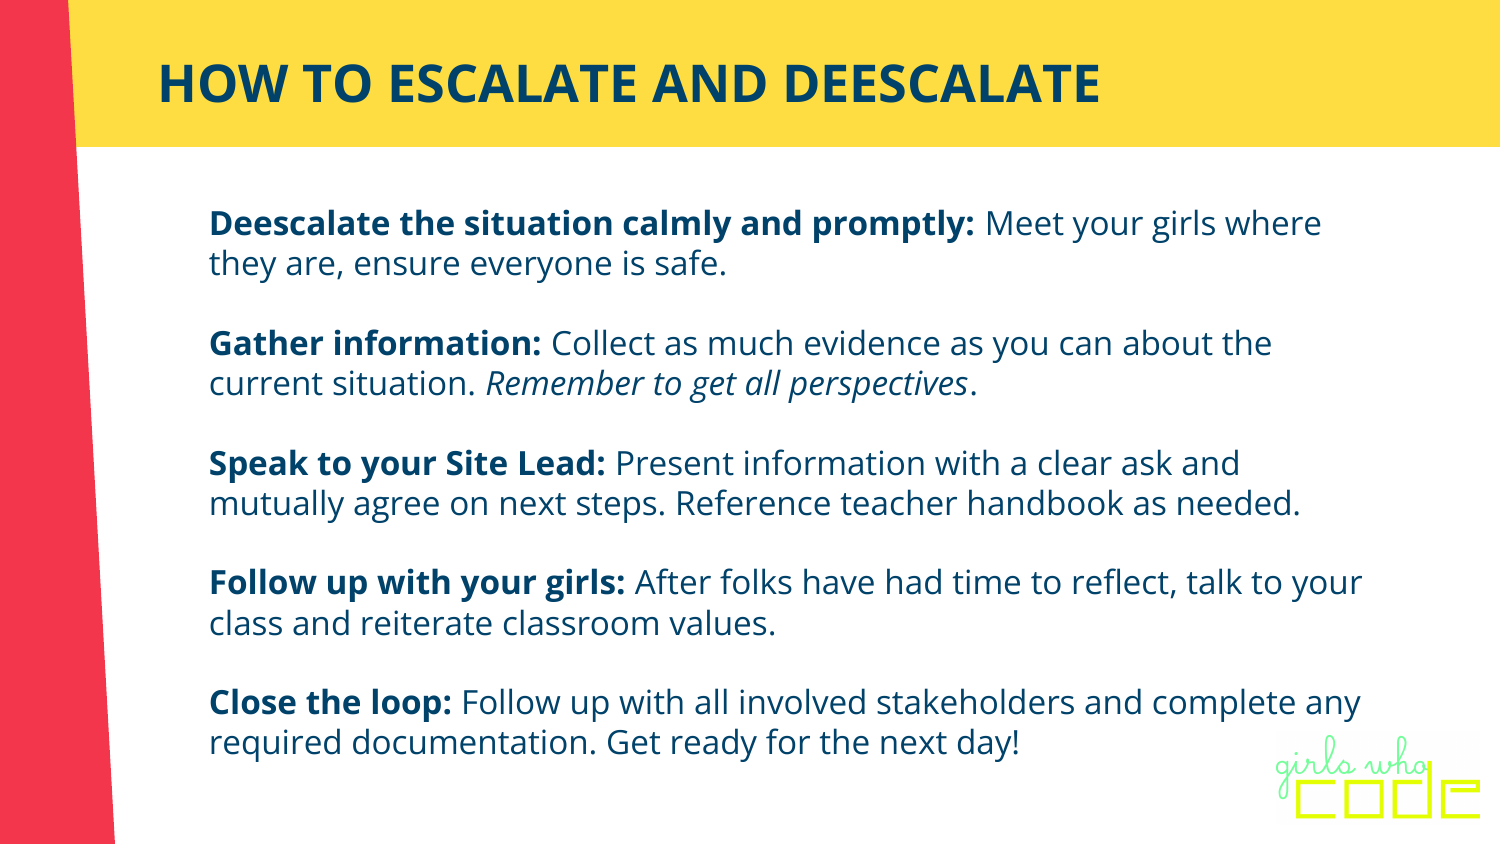

# HOW TO ESCALATE AND DEESCALATE
Deescalate the situation calmly and promptly: Meet your girls where they are, ensure everyone is safe.

Gather information: Collect as much evidence as you can about the current situation. Remember to get all perspectives.

Speak to your Site Lead: Present information with a clear ask and mutually agree on next steps. Reference teacher handbook as needed.

Follow up with your girls: After folks have had time to reflect, talk to your class and reiterate classroom values.

Close the loop: Follow up with all involved stakeholders and complete any required documentation. Get ready for the next day!